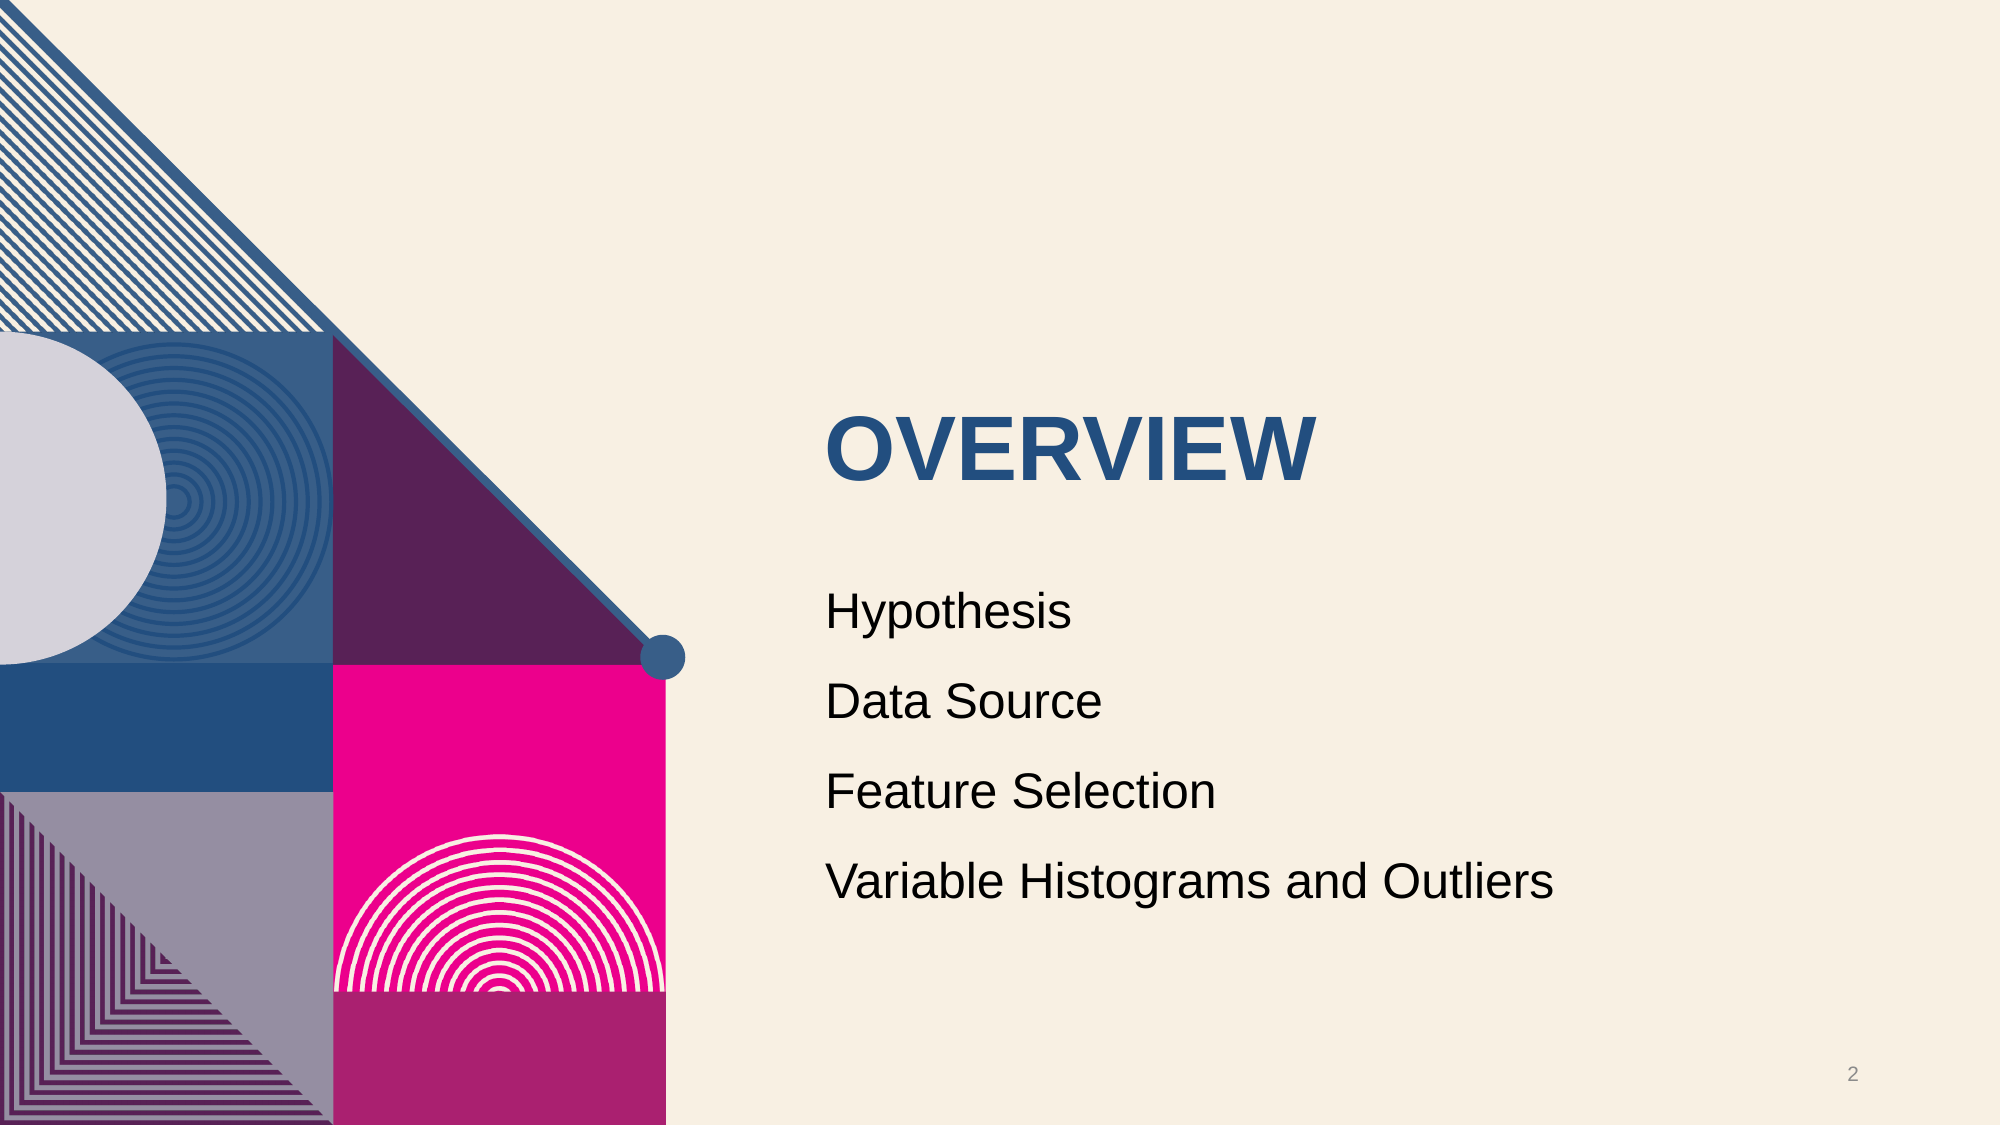

# Overview
Hypothesis
Data Source
Feature Selection
Variable Histograms and Outliers

2